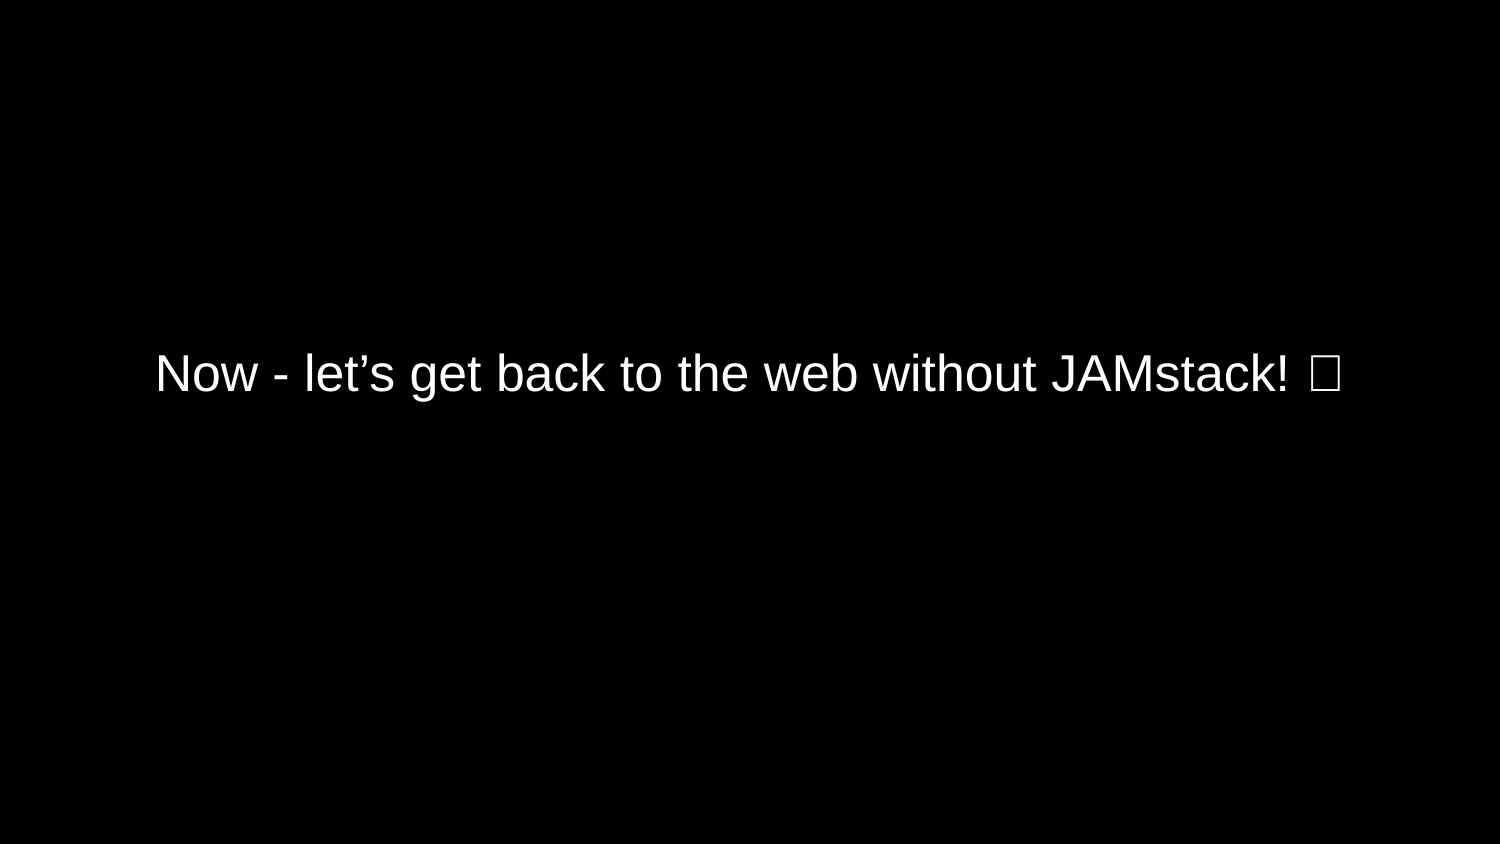

# Now - let’s get back to the web without JAMstack! 🫠